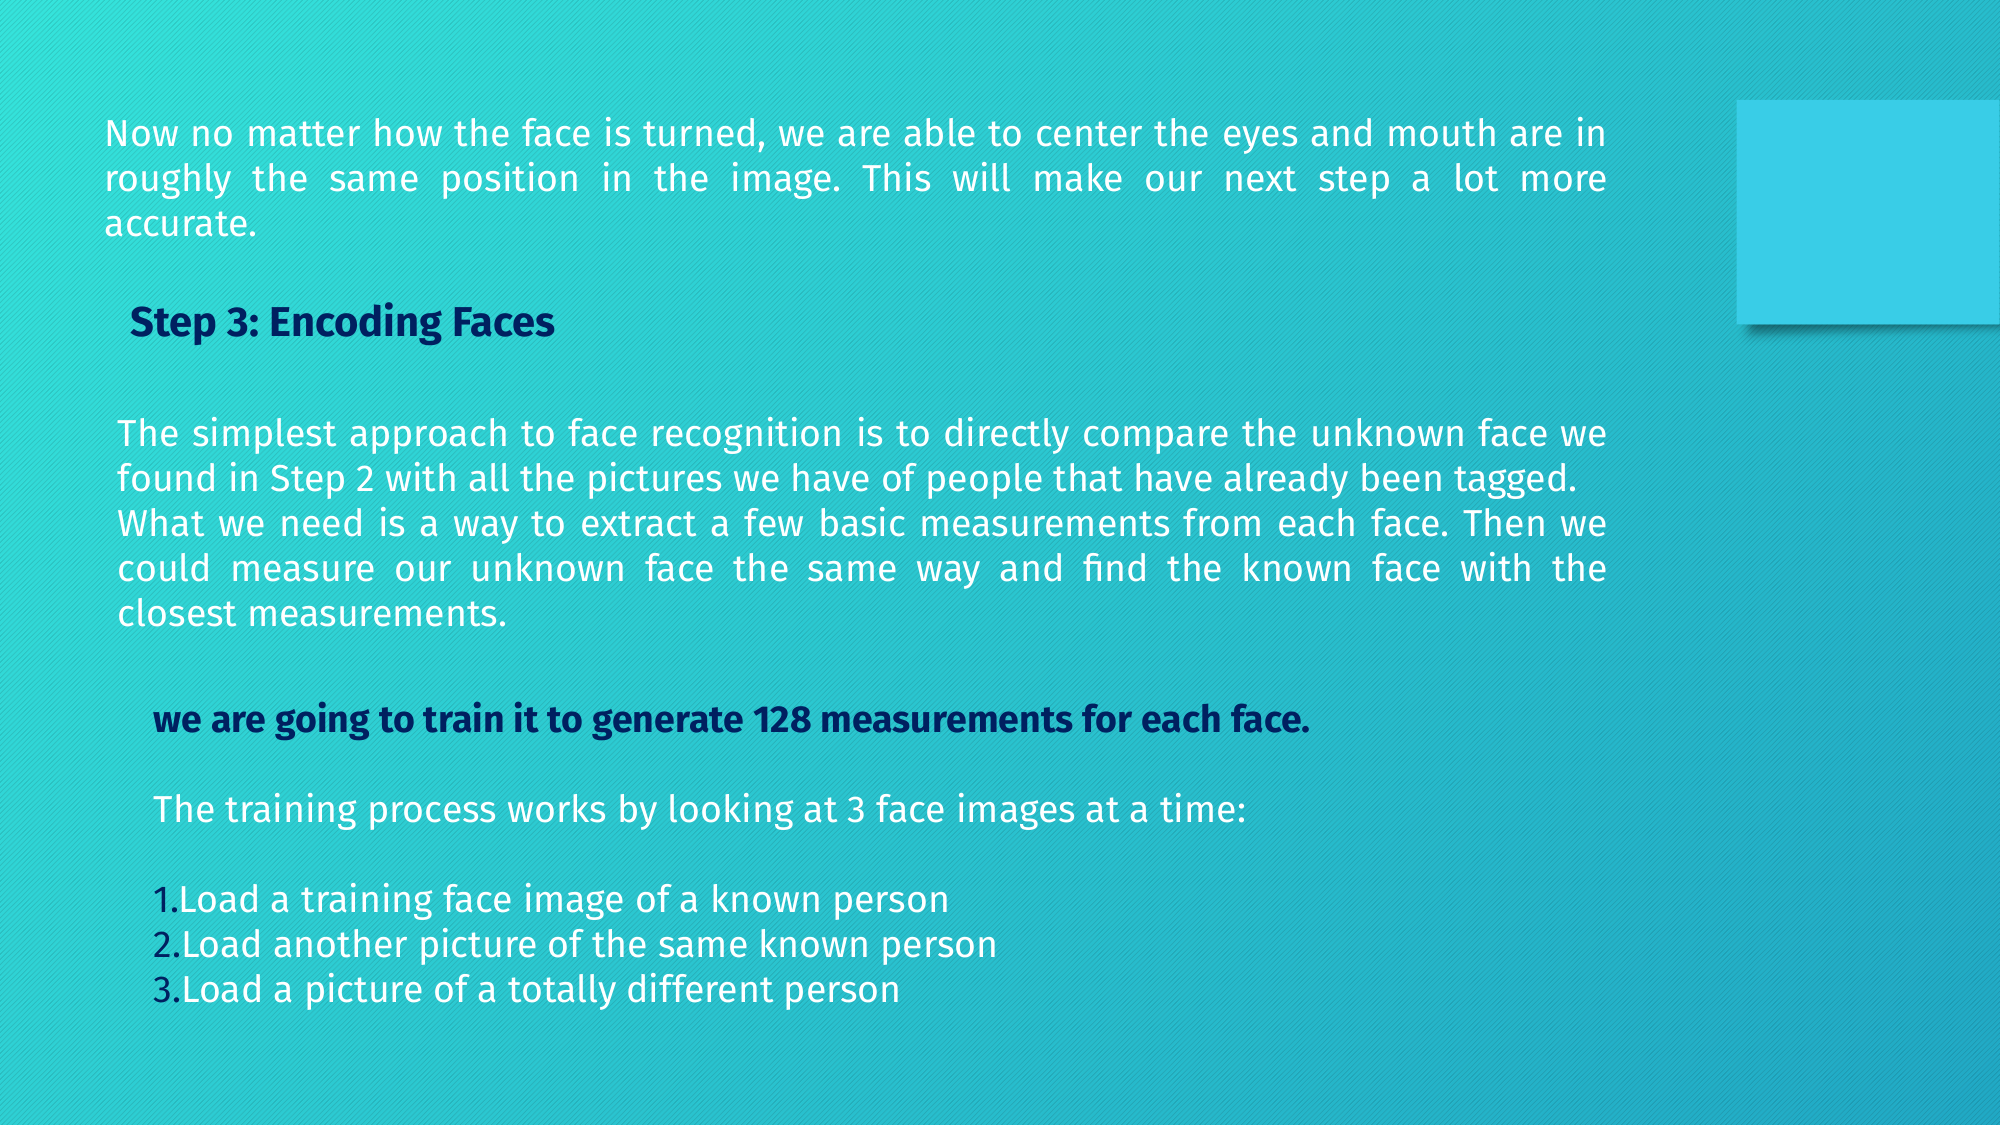

Now no matter how the face is turned, we are able to center the eyes and mouth are in roughly the same position in the image. This will make our next step a lot more accurate.
Step 3: Encoding Faces

The simplest approach to face recognition is to directly compare the unknown face we found in Step 2 with all the pictures we have of people that have already been tagged.
What we need is a way to extract a few basic measurements from each face. Then we could measure our unknown face the same way and find the known face with the closest measurements.
we are going to train it to generate 128 measurements for each face.

The training process works by looking at 3 face images at a time:

1.Load a training face image of a known person
2.Load another picture of the same known person
3.Load a picture of a totally different person